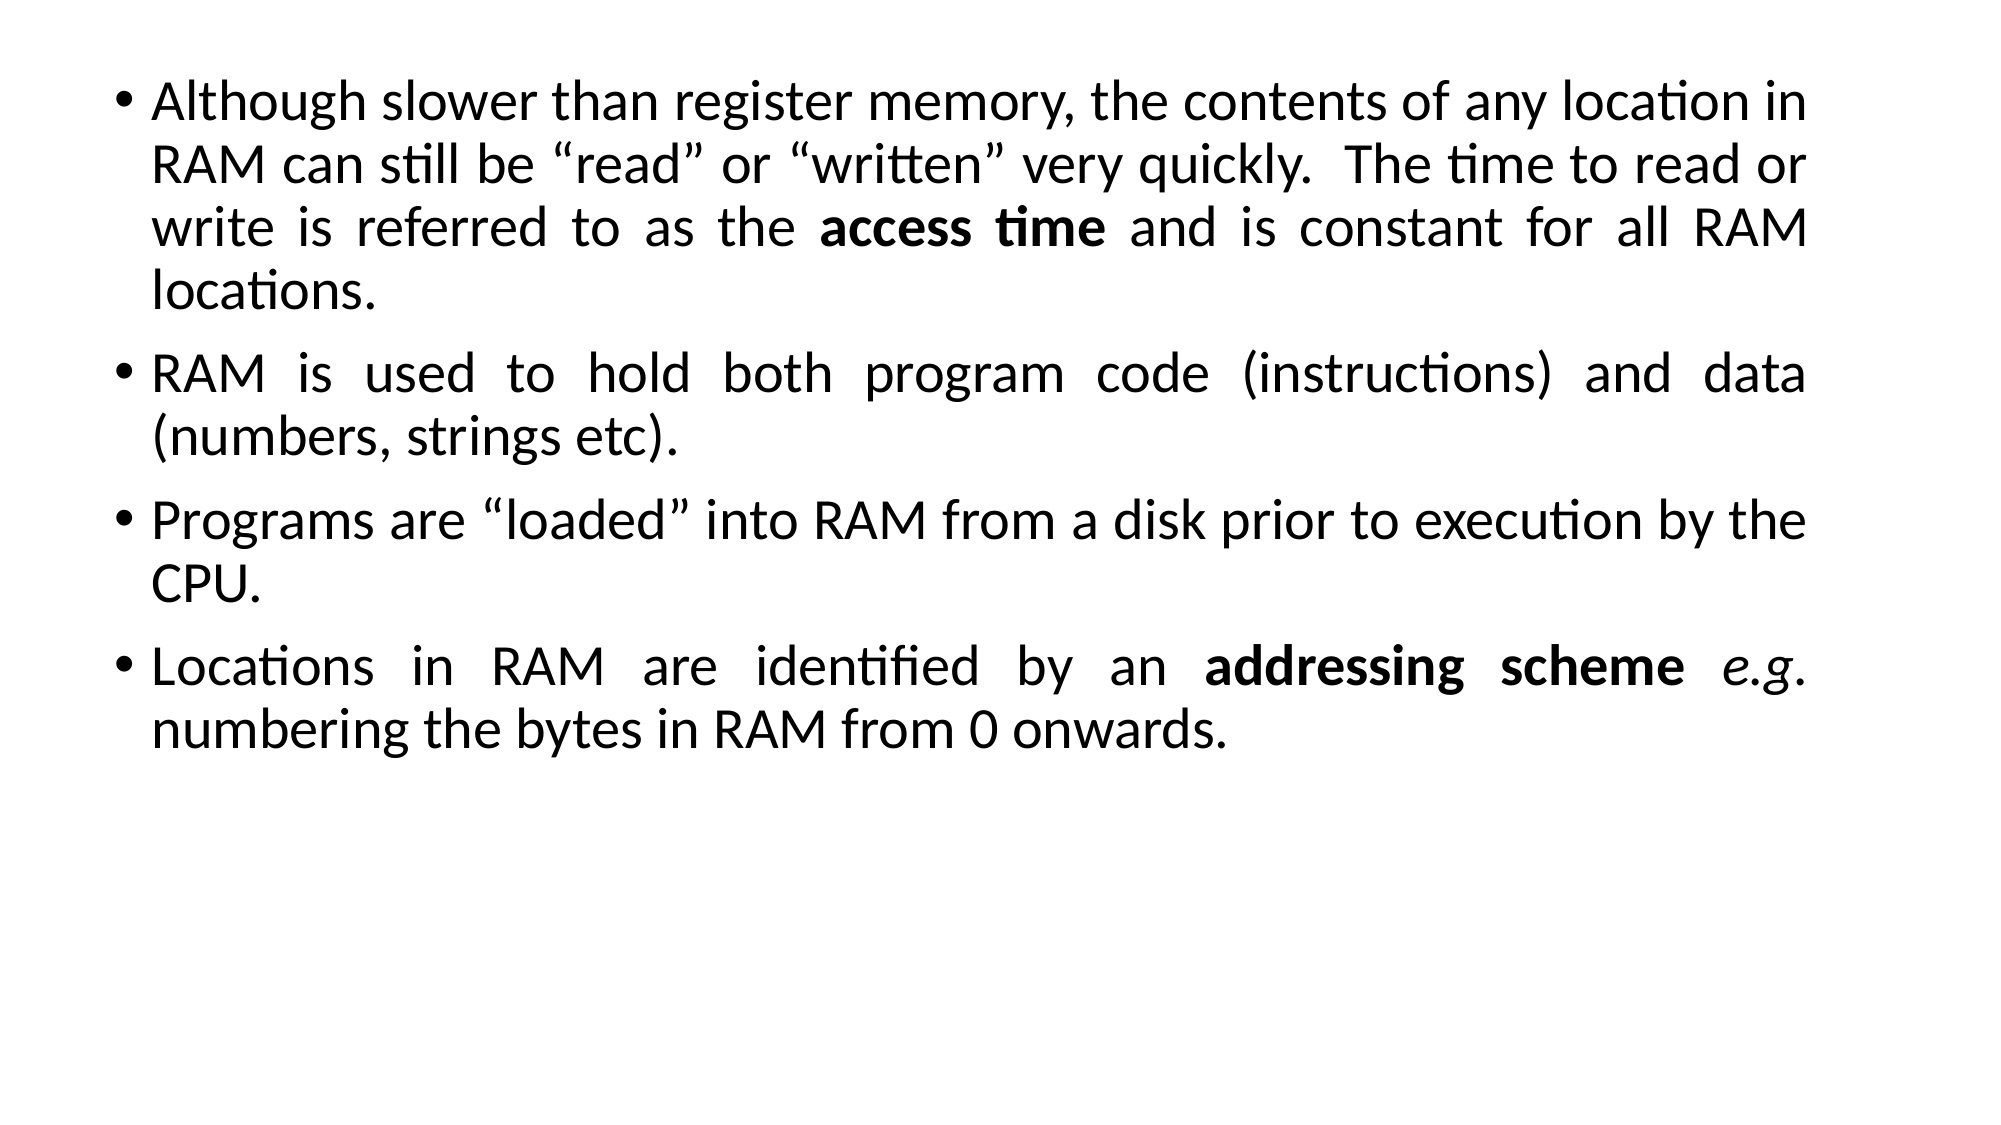

Although slower than register memory, the contents of any location in RAM can still be “read” or “written” very quickly.  The time to read or write is referred to as the access time and is constant for all RAM locations.
RAM is used to hold both program code (instructions) and data (numbers, strings etc).
Programs are “loaded” into RAM from a disk prior to execution by the CPU.
Locations in RAM are identified by an addressing scheme e.g. numbering the bytes in RAM from 0 onwards.